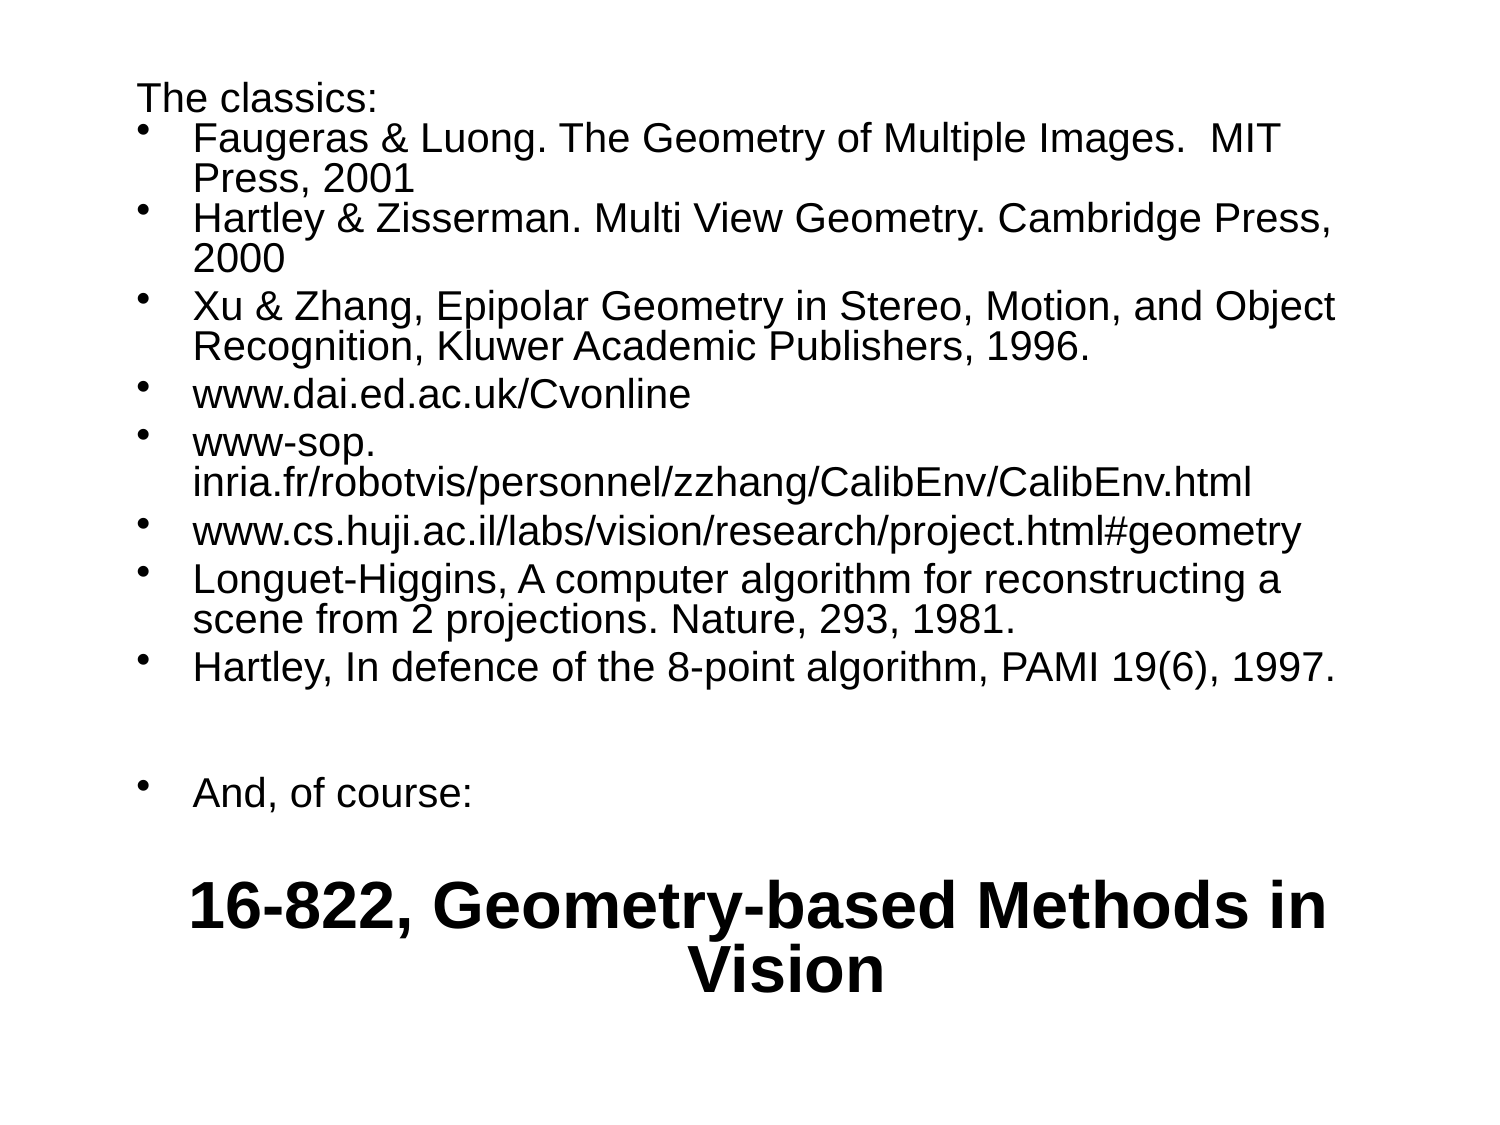

The classics:
Faugeras & Luong. The Geometry of Multiple Images.  MIT Press, 2001
Hartley & Zisserman. Multi View Geometry. Cambridge Press, 2000
Xu & Zhang, Epipolar Geometry in Stereo, Motion, and Object Recognition, Kluwer Academic Publishers, 1996.
www.dai.ed.ac.uk/Cvonline
www-sop. inria.fr/robotvis/personnel/zzhang/CalibEnv/CalibEnv.html
www.cs.huji.ac.il/labs/vision/research/project.html#geometry
Longuet-Higgins, A computer algorithm for reconstructing a scene from 2 projections. Nature, 293, 1981.
Hartley, In defence of the 8-point algorithm, PAMI 19(6), 1997.

And, of course:

16-822, Geometry-based Methods in Vision